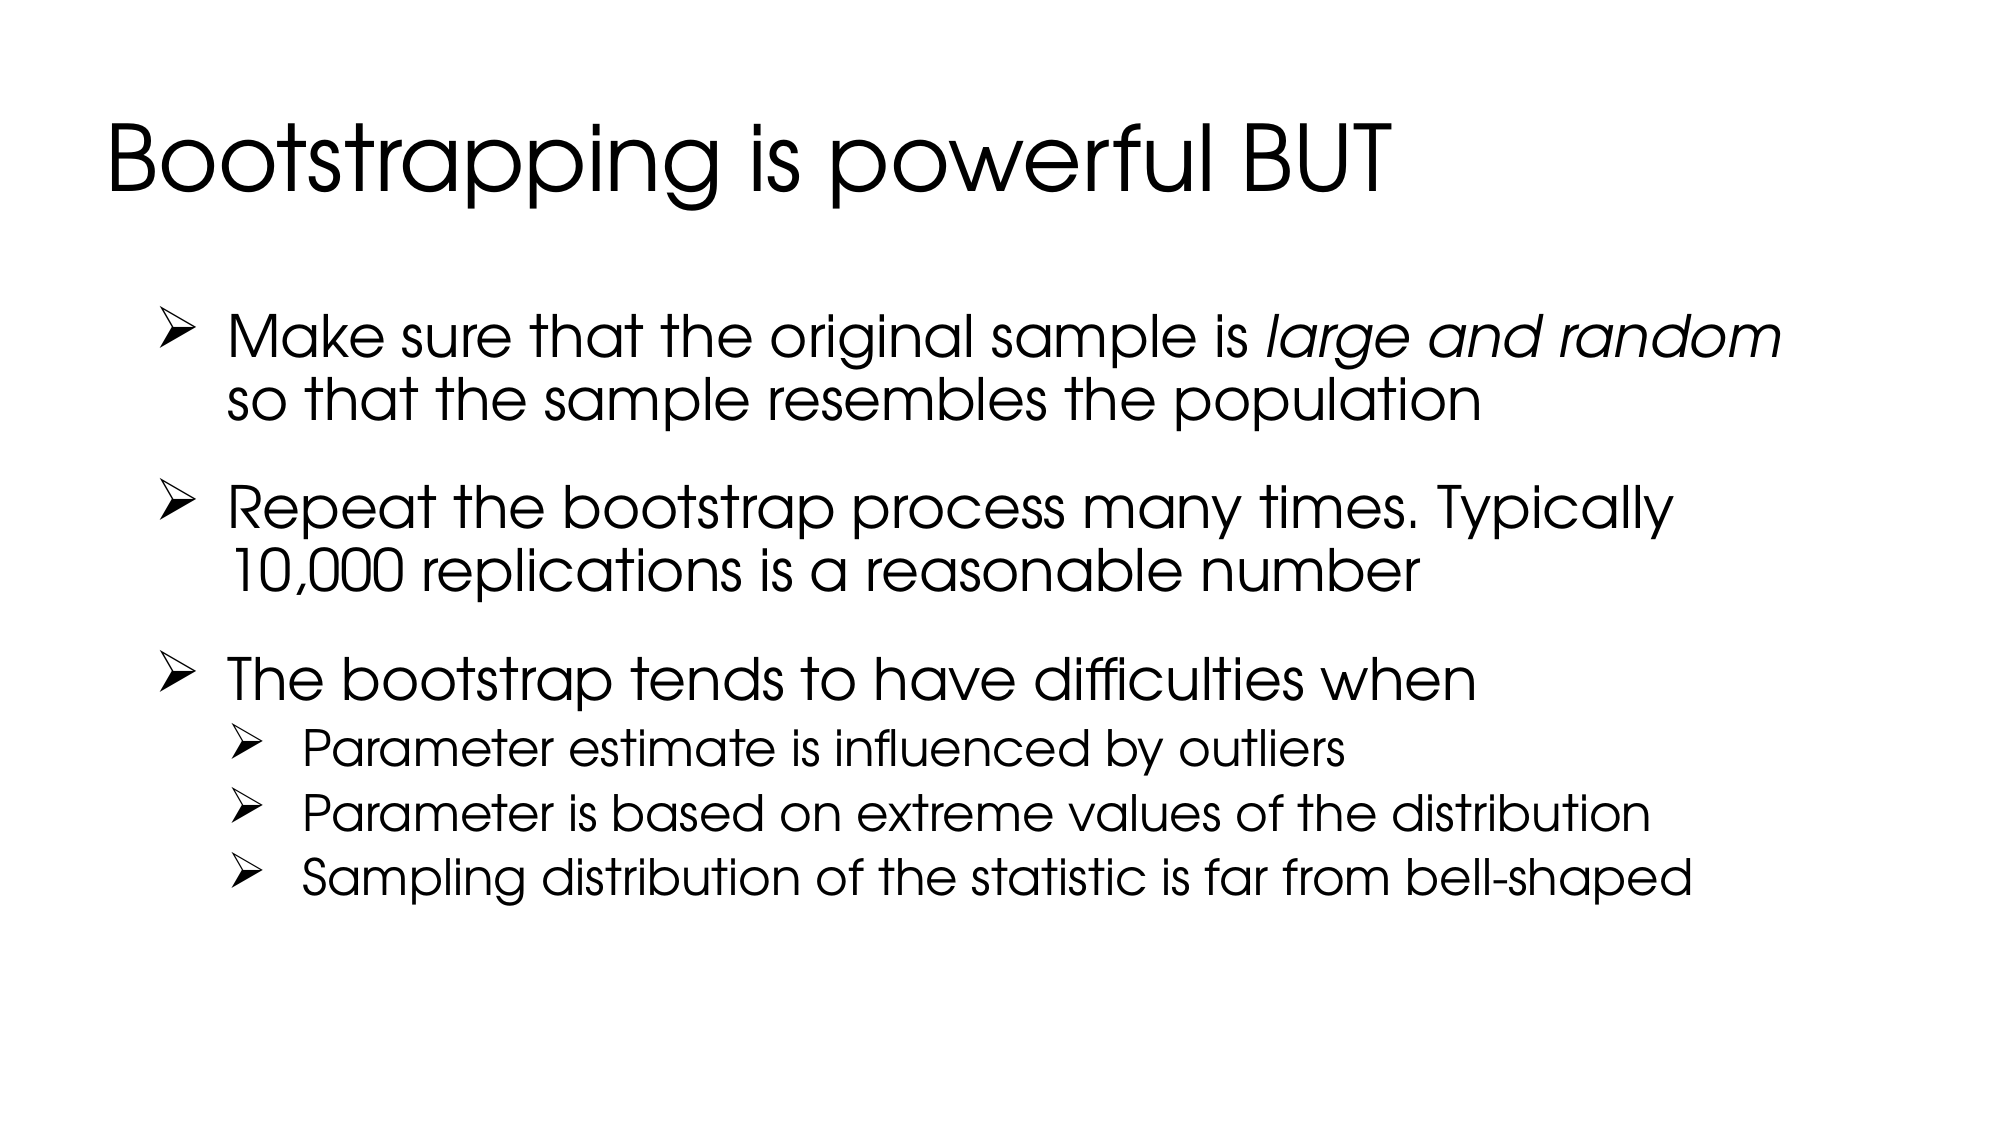

# Bootstrapping is powerful BUT
Make sure that the original sample is large and random so that the sample resembles the population
Repeat the bootstrap process many times. Typically 10,000 replications is a reasonable number
The bootstrap tends to have difficulties when
Parameter estimate is influenced by outliers
Parameter is based on extreme values of the distribution
Sampling distribution of the statistic is far from bell-shaped